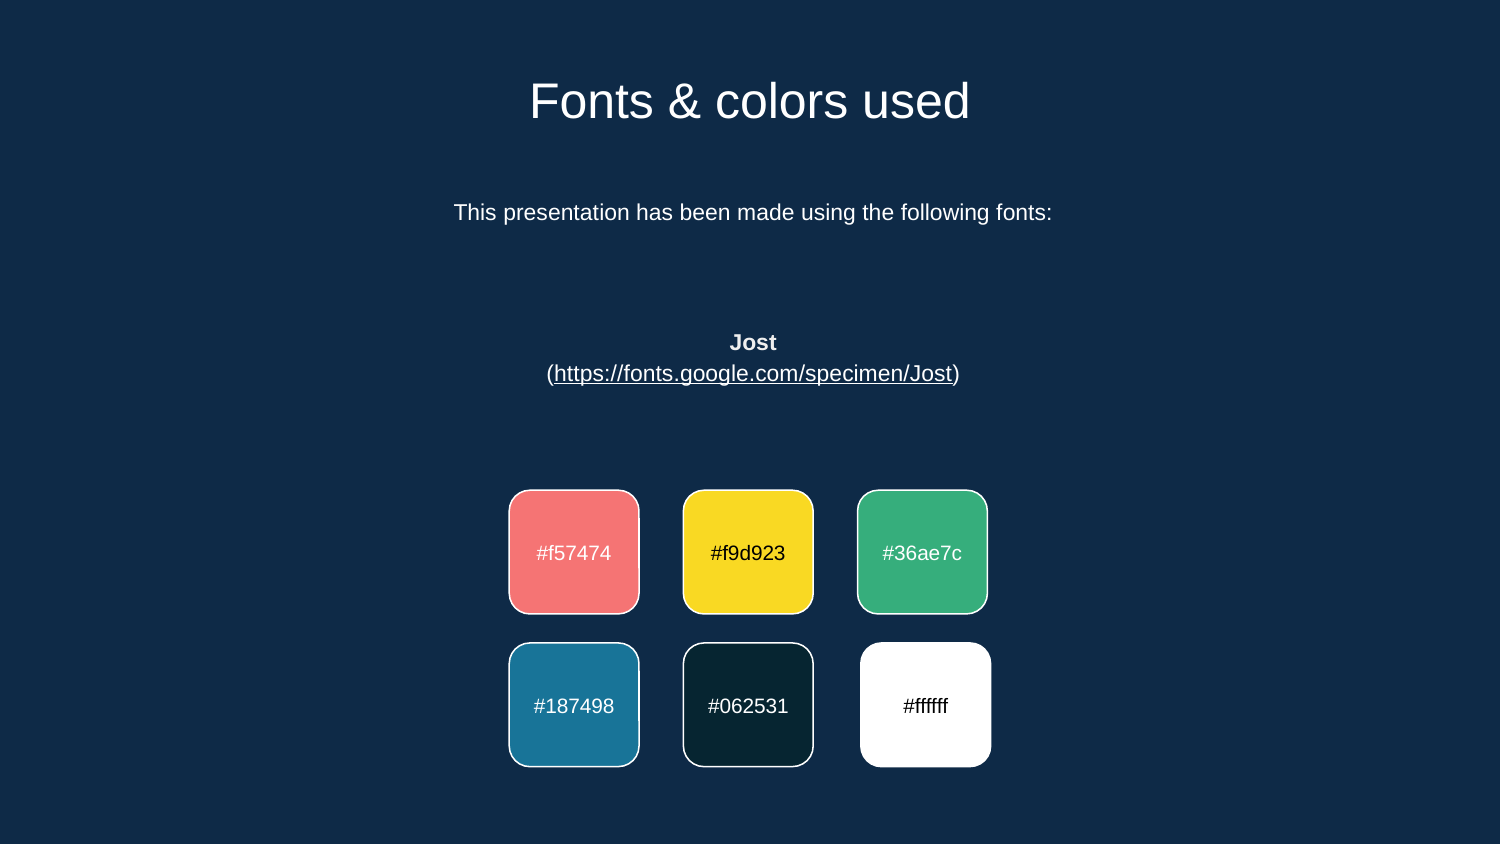

# Fonts & colors used
This presentation has been made using the following fonts:

Jost
(https://fonts.google.com/specimen/Jost)

#f57474
#f9d923
#36ae7c

#187498
#062531
#ffffff